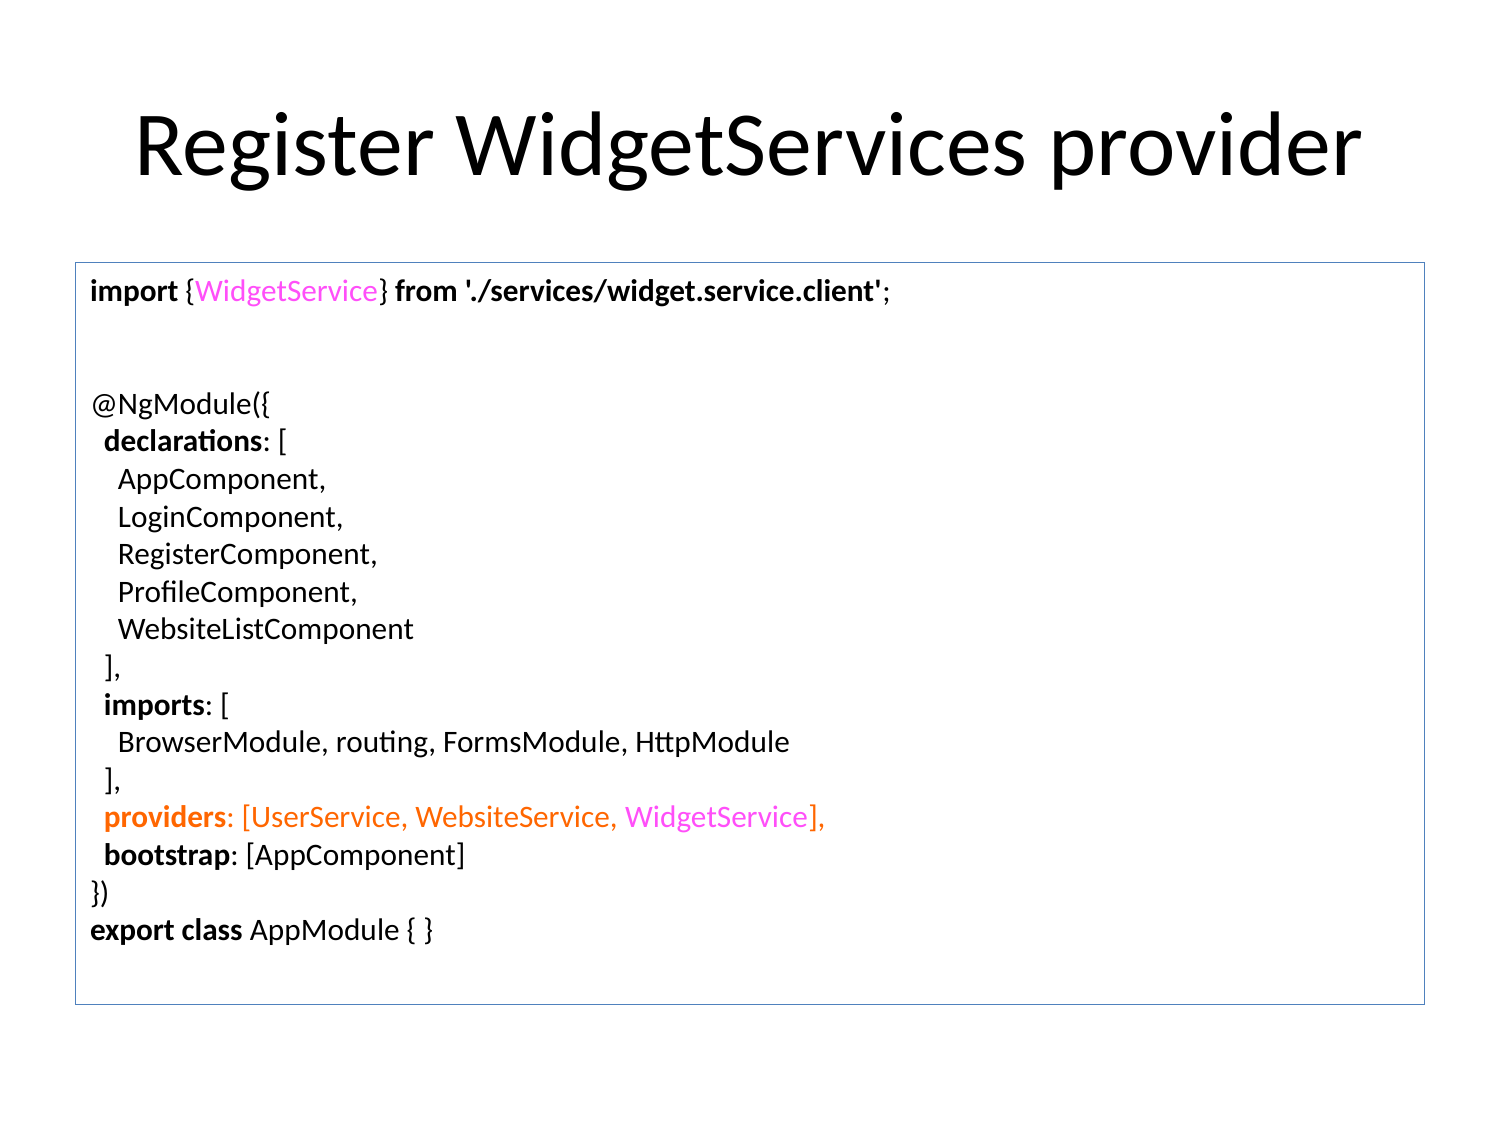

# Register WidgetServices provider
import {WidgetService} from './services/widget.service.client';
@NgModule({
  declarations: [
    AppComponent,
    LoginComponent,
    RegisterComponent,
    ProfileComponent,
    WebsiteListComponent
  ],
  imports: [
    BrowserModule, routing, FormsModule, HttpModule
  ],
  providers: [UserService, WebsiteService, WidgetService],
  bootstrap: [AppComponent]
})
export class AppModule { }